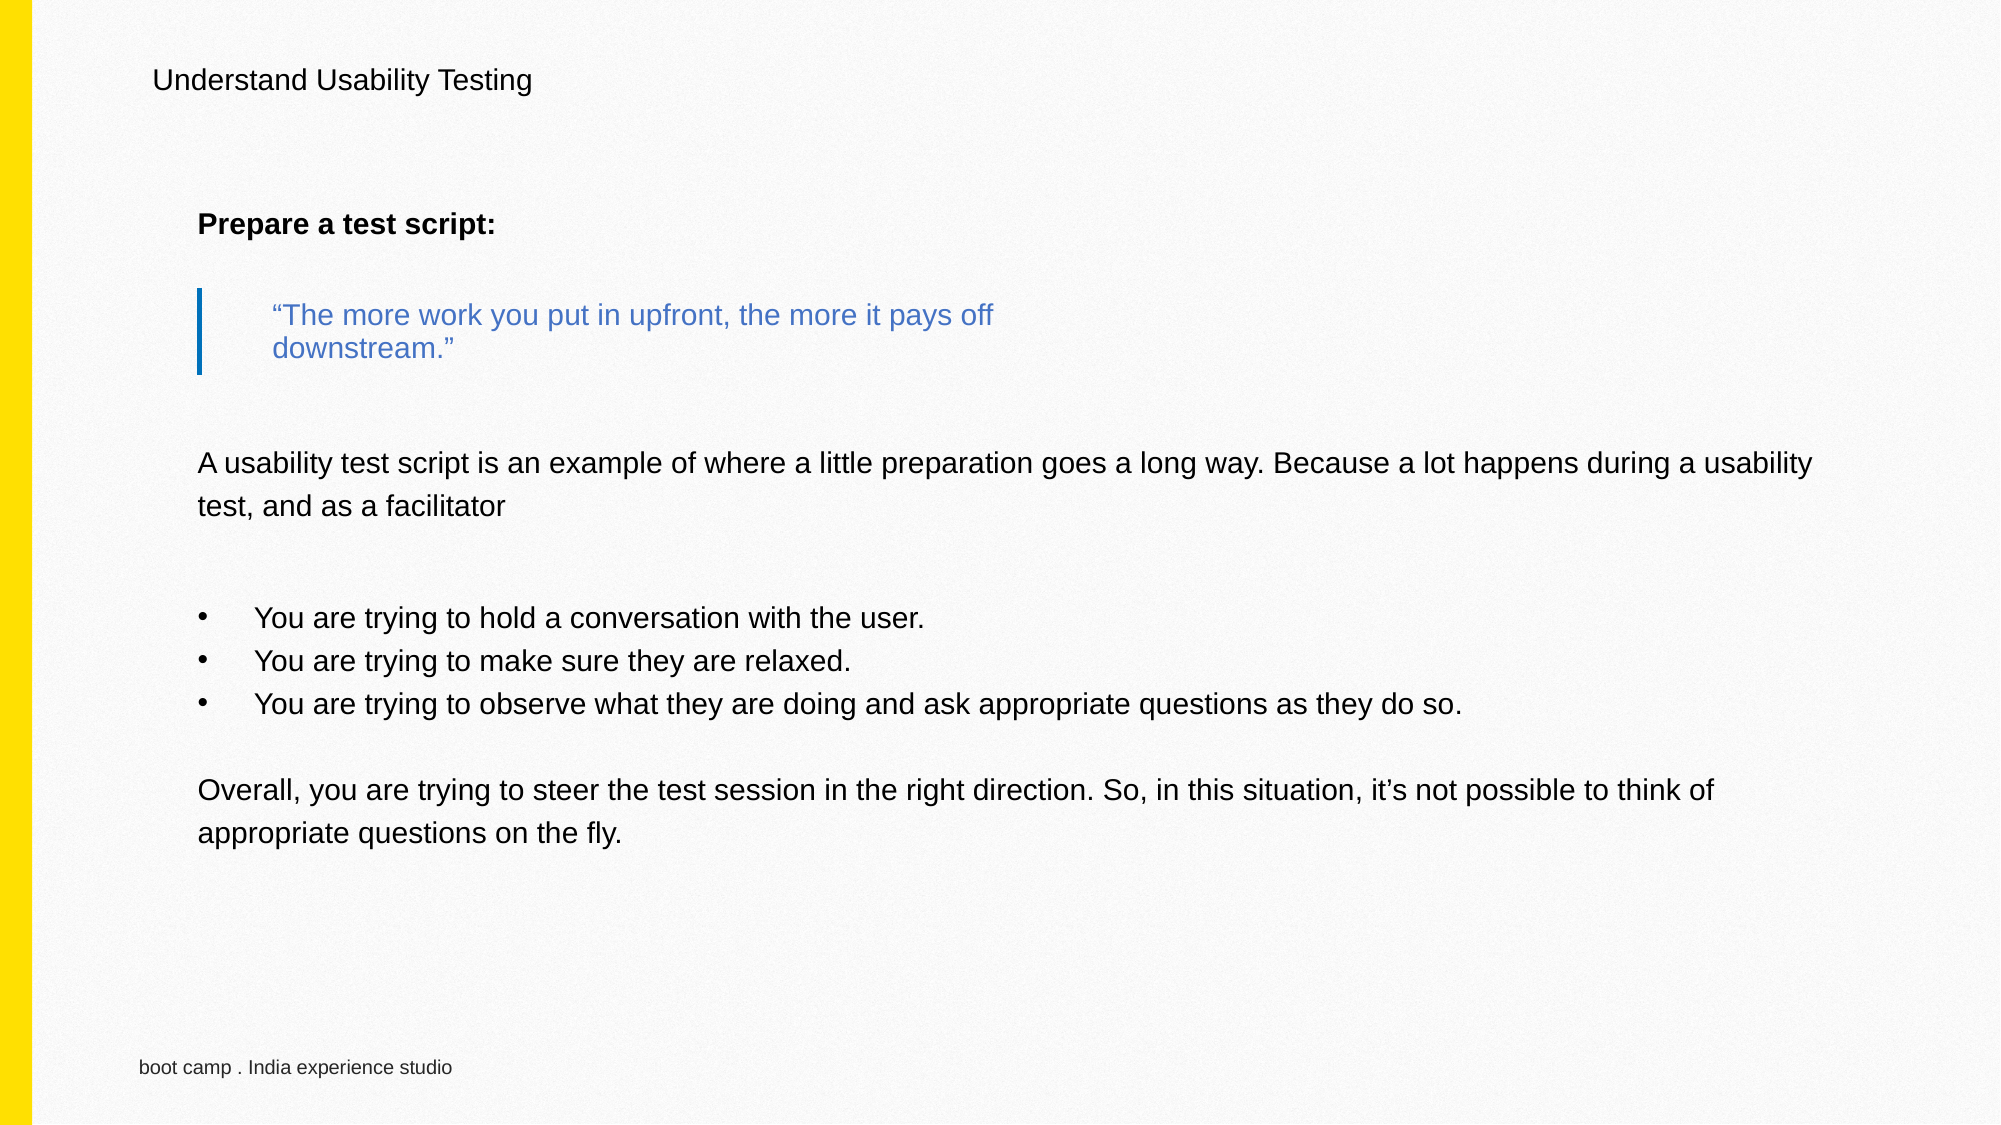

Understand Usability Testing
Prepare a test script:

A usability test script is an example of where a little preparation goes a long way. Because a lot happens during a usability test, and as a facilitator

You are trying to hold a conversation with the user.
You are trying to make sure they are relaxed.
You are trying to observe what they are doing and ask appropriate questions as they do so.

Overall, you are trying to steer the test session in the right direction. So, in this situation, it’s not possible to think of appropriate questions on the fly.
“The more work you put in upfront, the more it pays off downstream.”